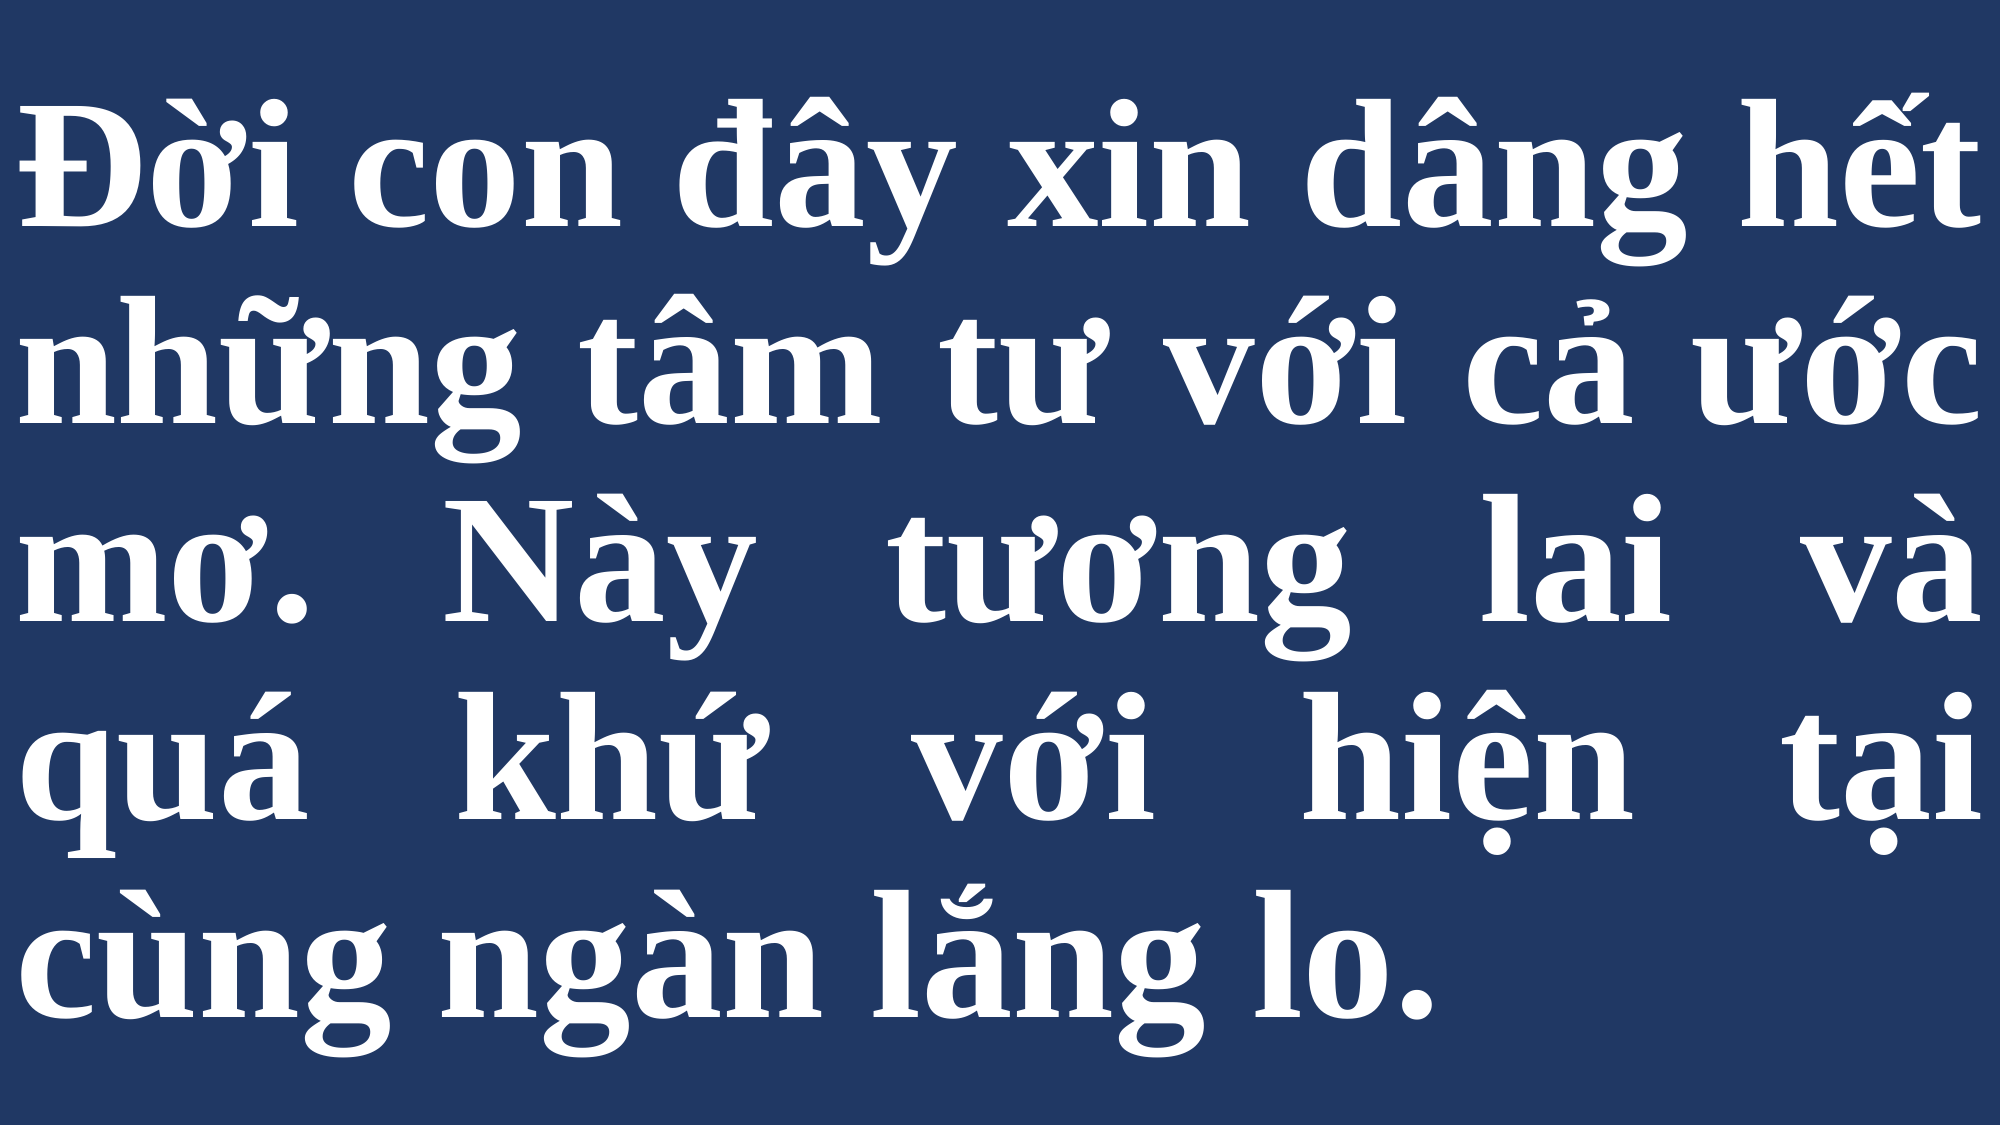

# Đời con đây xin dâng hết những tâm tư với cả ước mơ. Này tương lai và quá khứ với hiện tại cùng ngàn lắng lo.